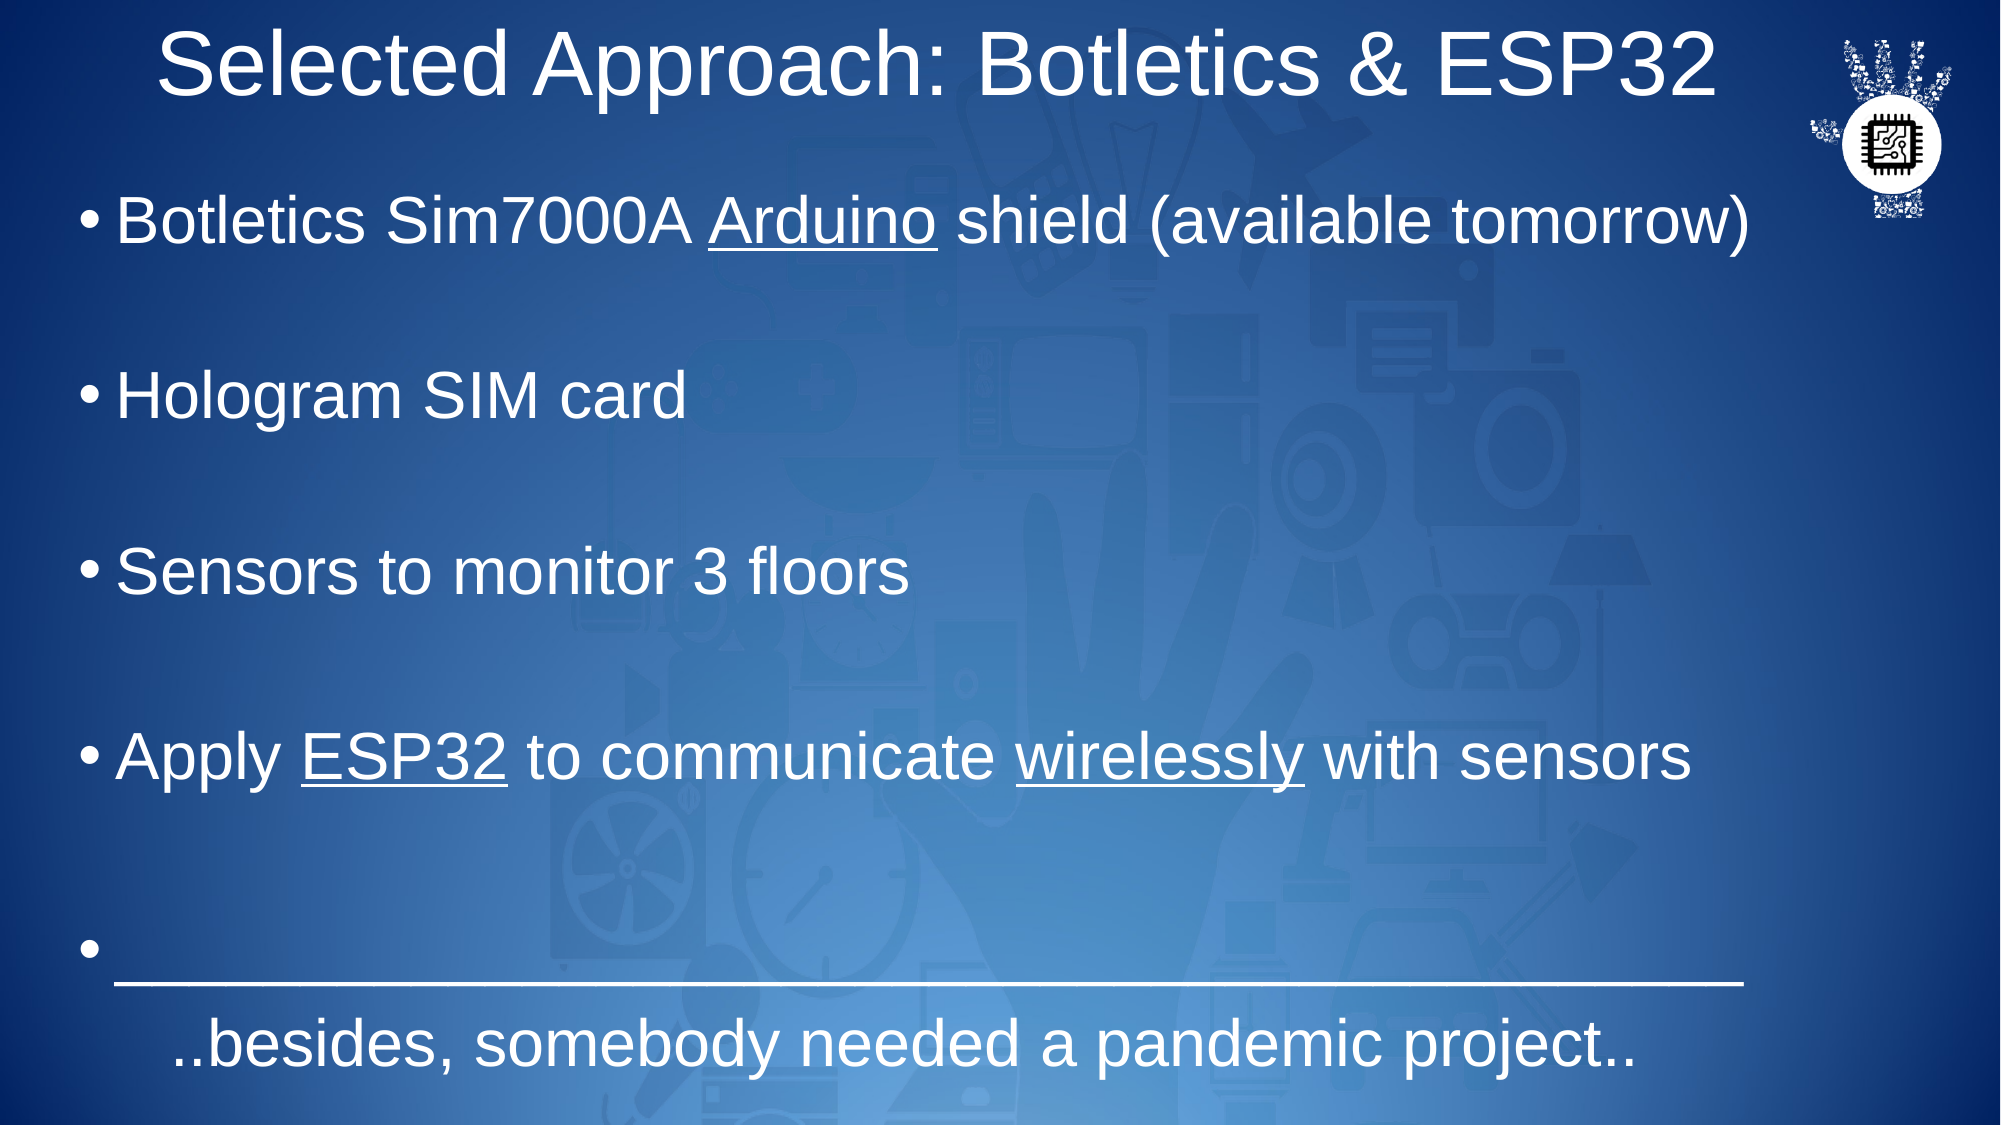

# Selected Approach: Botletics & ESP32
Botletics Sim7000A Arduino shield (available tomorrow)

Hologram SIM card

Sensors to monitor 3 floors

Apply ESP32 to communicate wirelessly with sensors

____________________________________________
     ..besides, somebody needed a pandemic project..